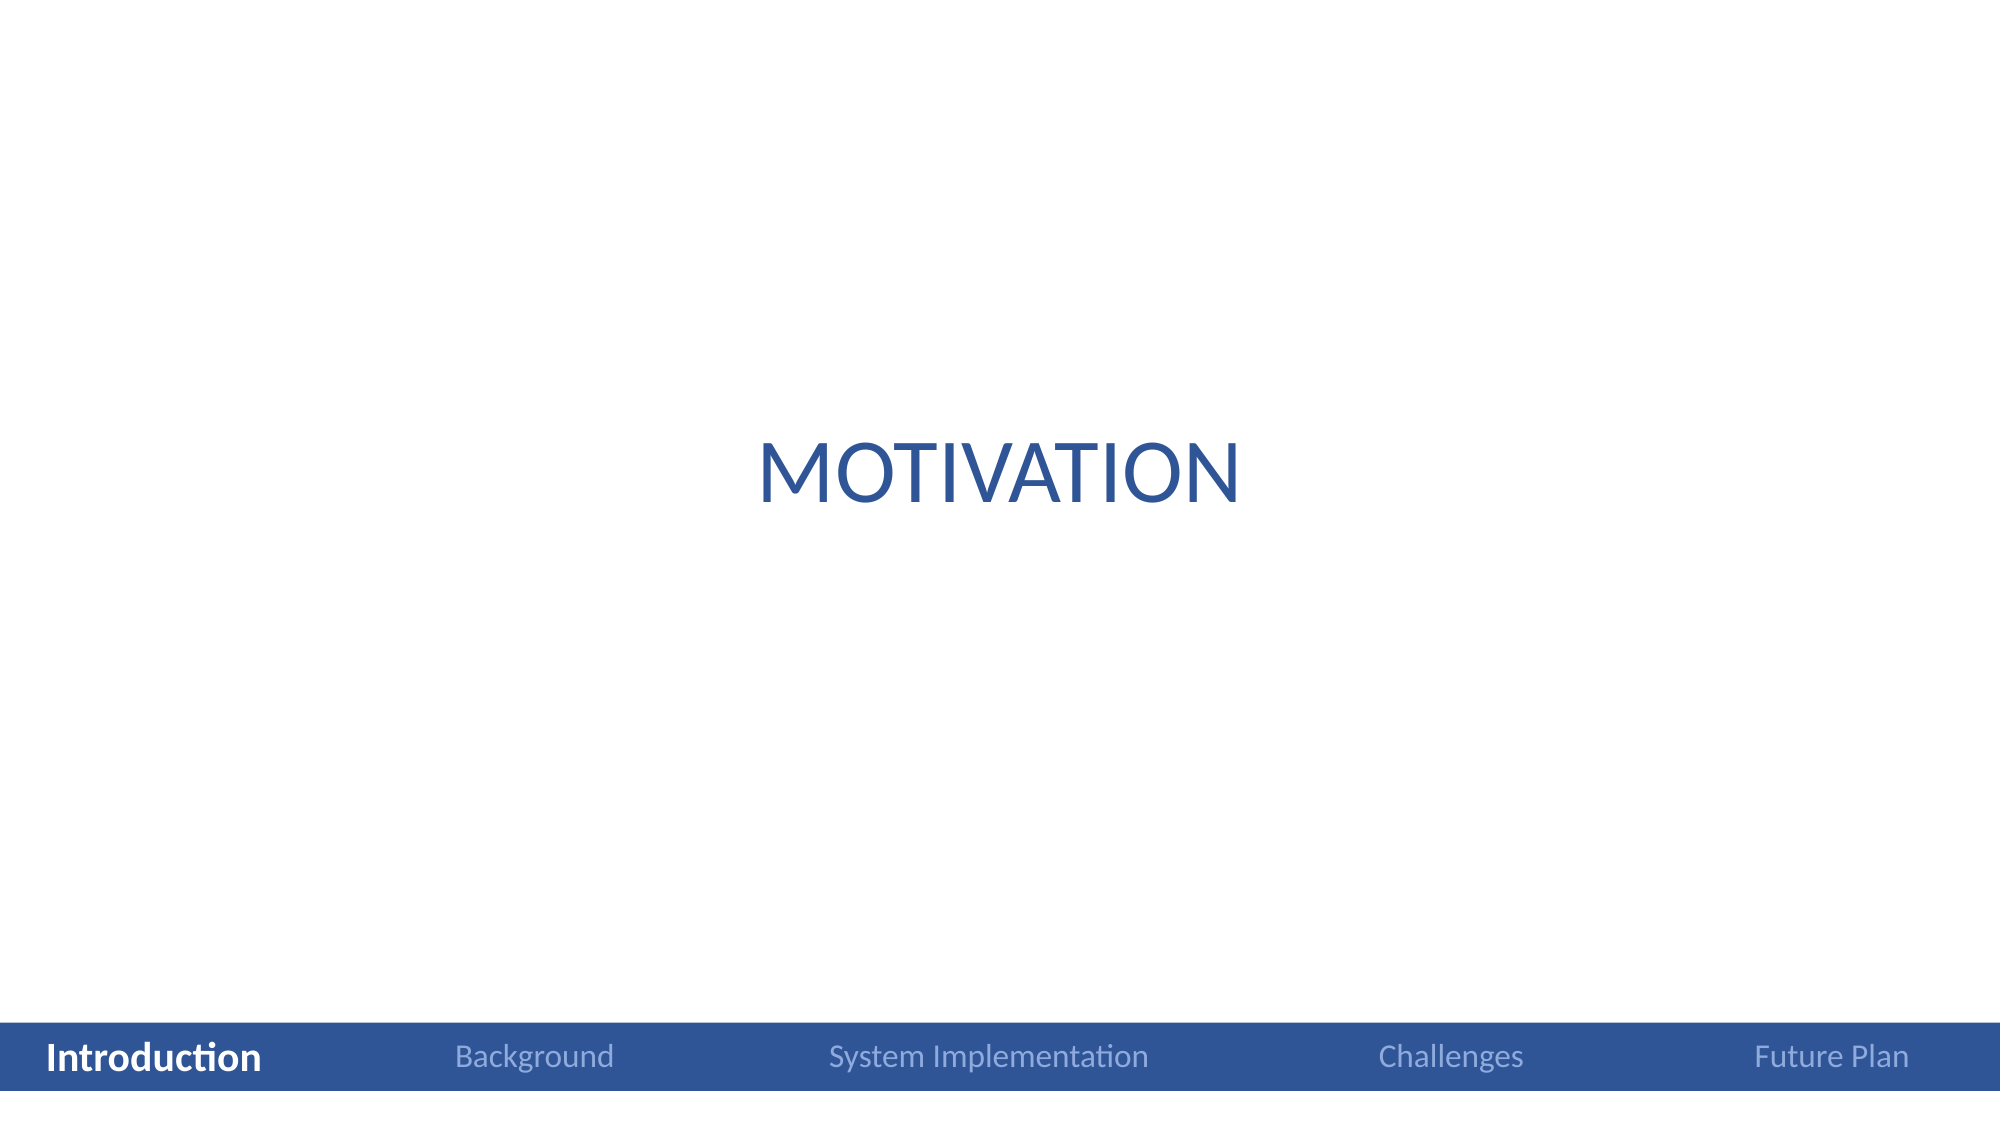

# MOTIVATION

Introduction
Background

System Implementation

Challenges

Future Plan